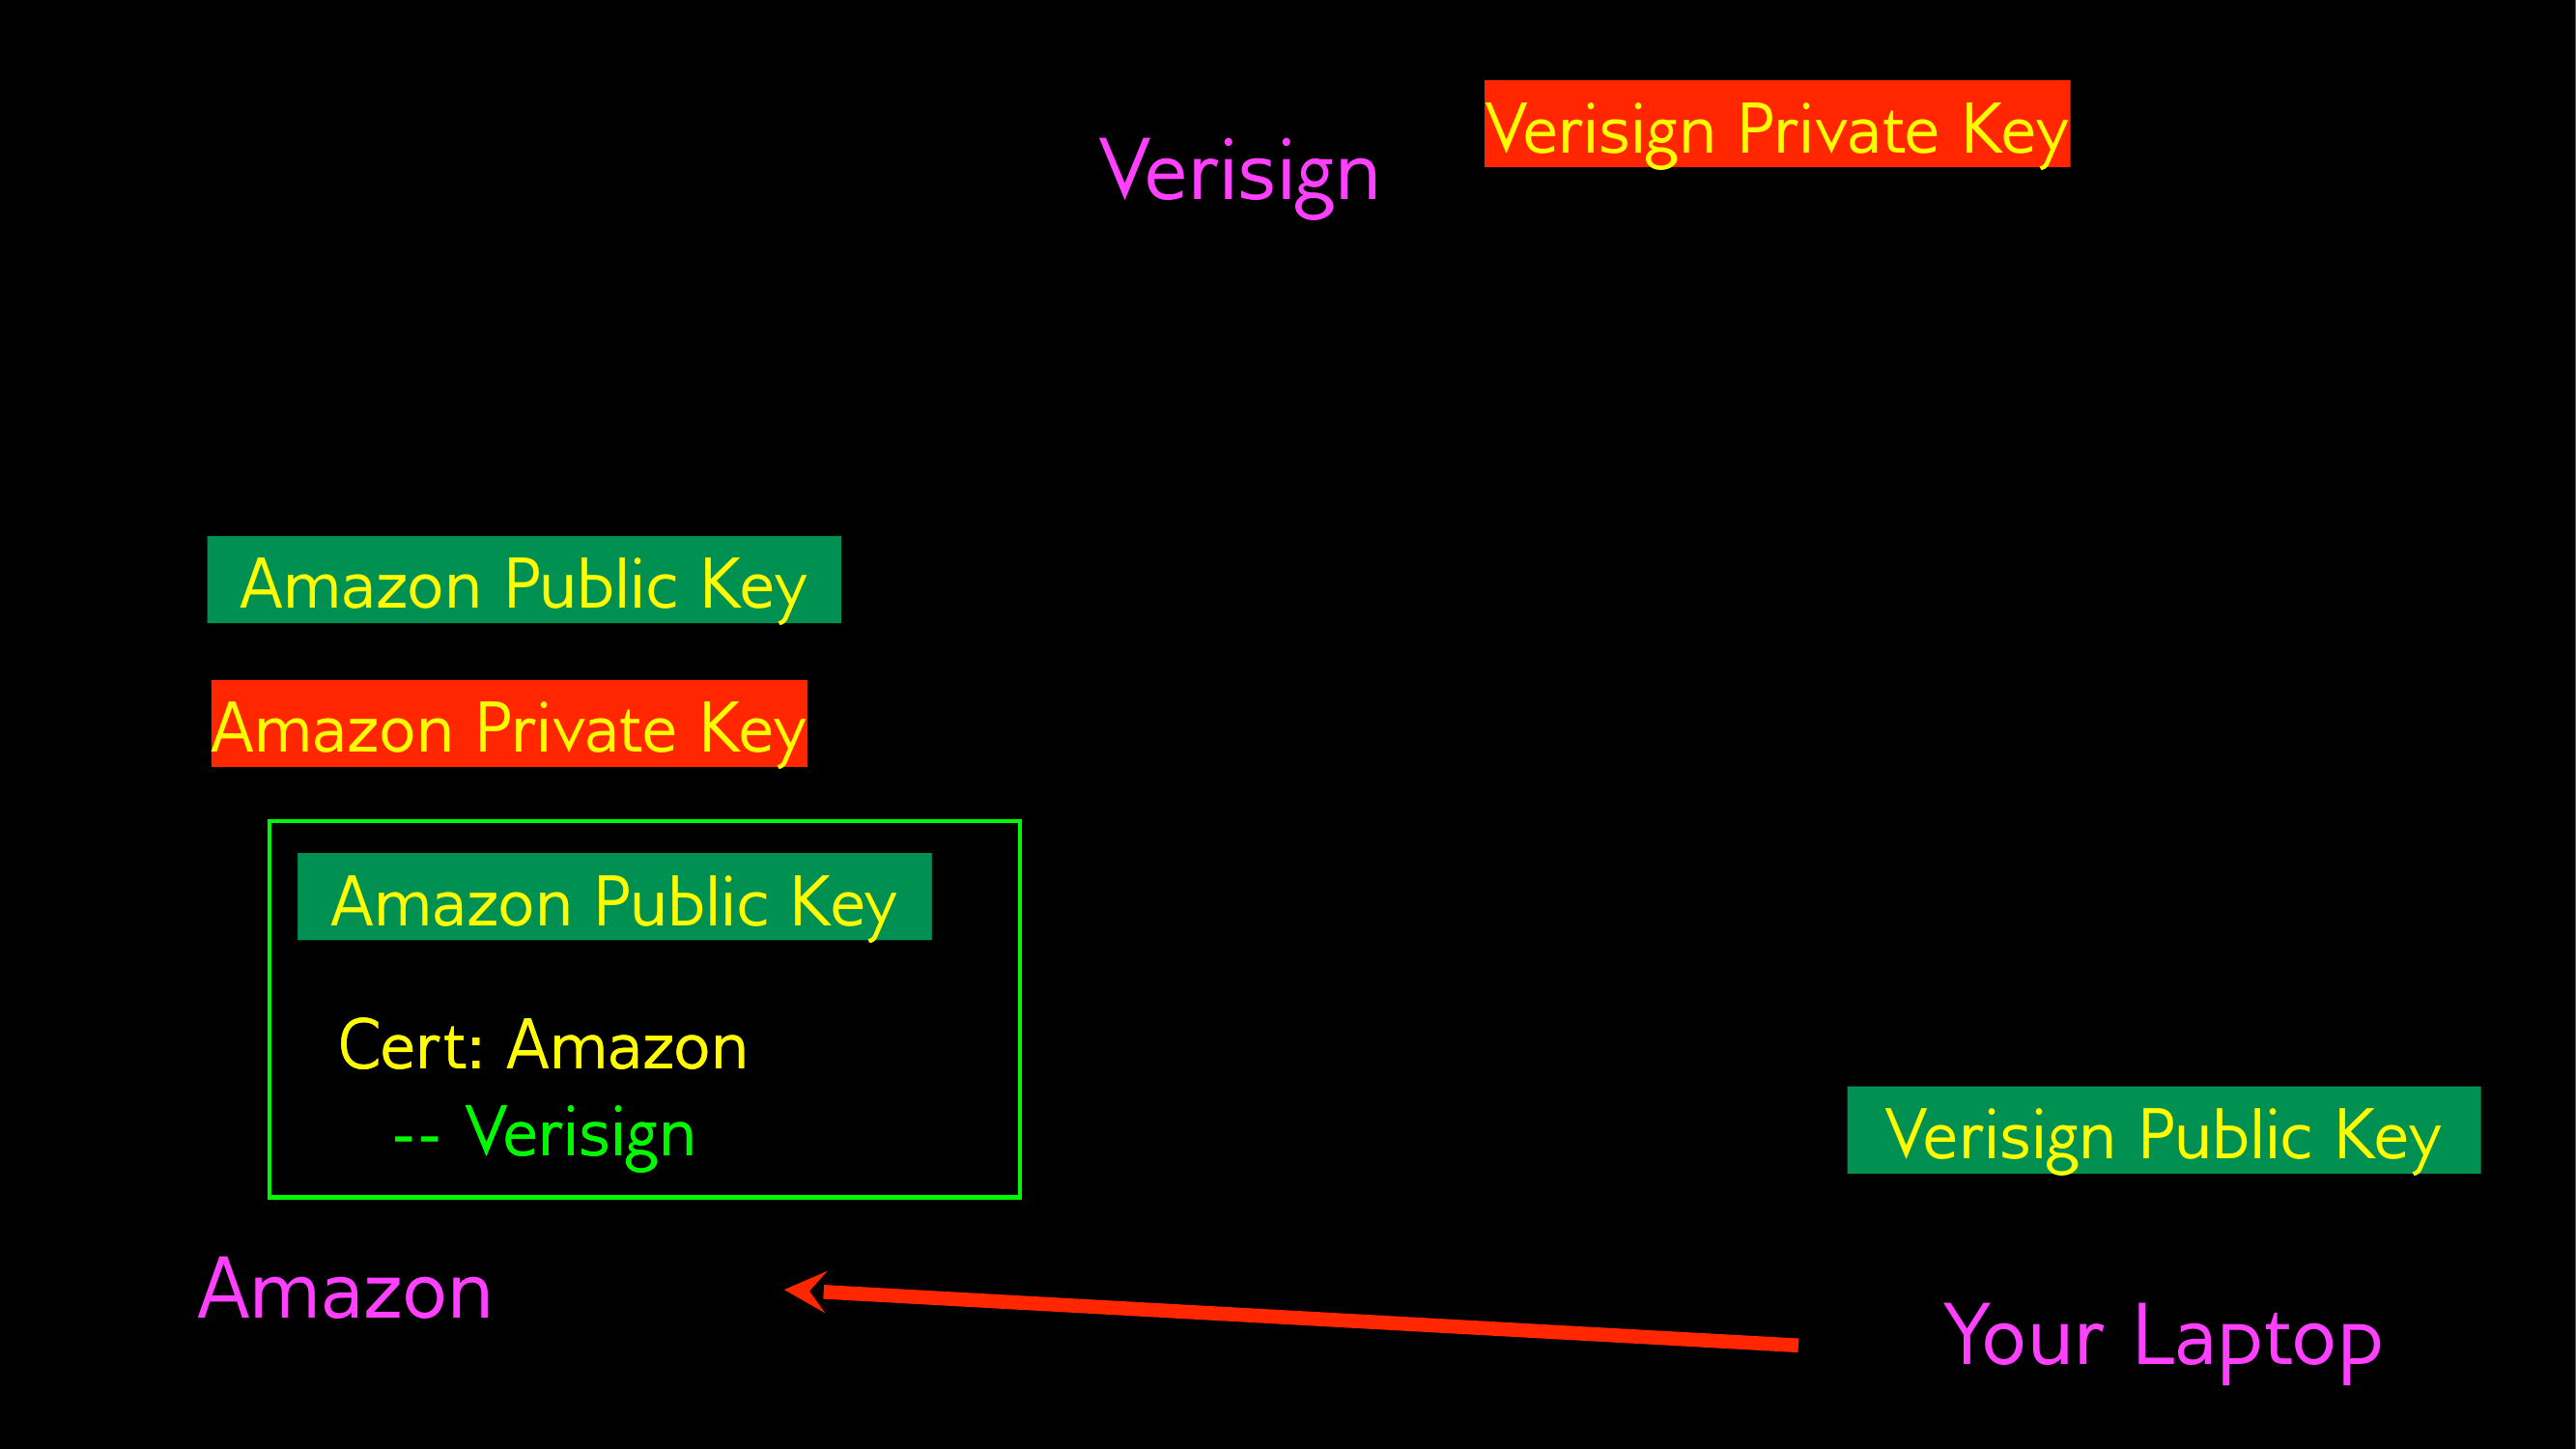

Verisign Private Key
Verisign
Amazon Public Key
Amazon Private Key

Amazon Public Key
Cert: Amazon
-- Verisign

Amazon Public Key
Cert: Amazon
-- Verisign
Verisign Public Key
Amazon
Your Laptop